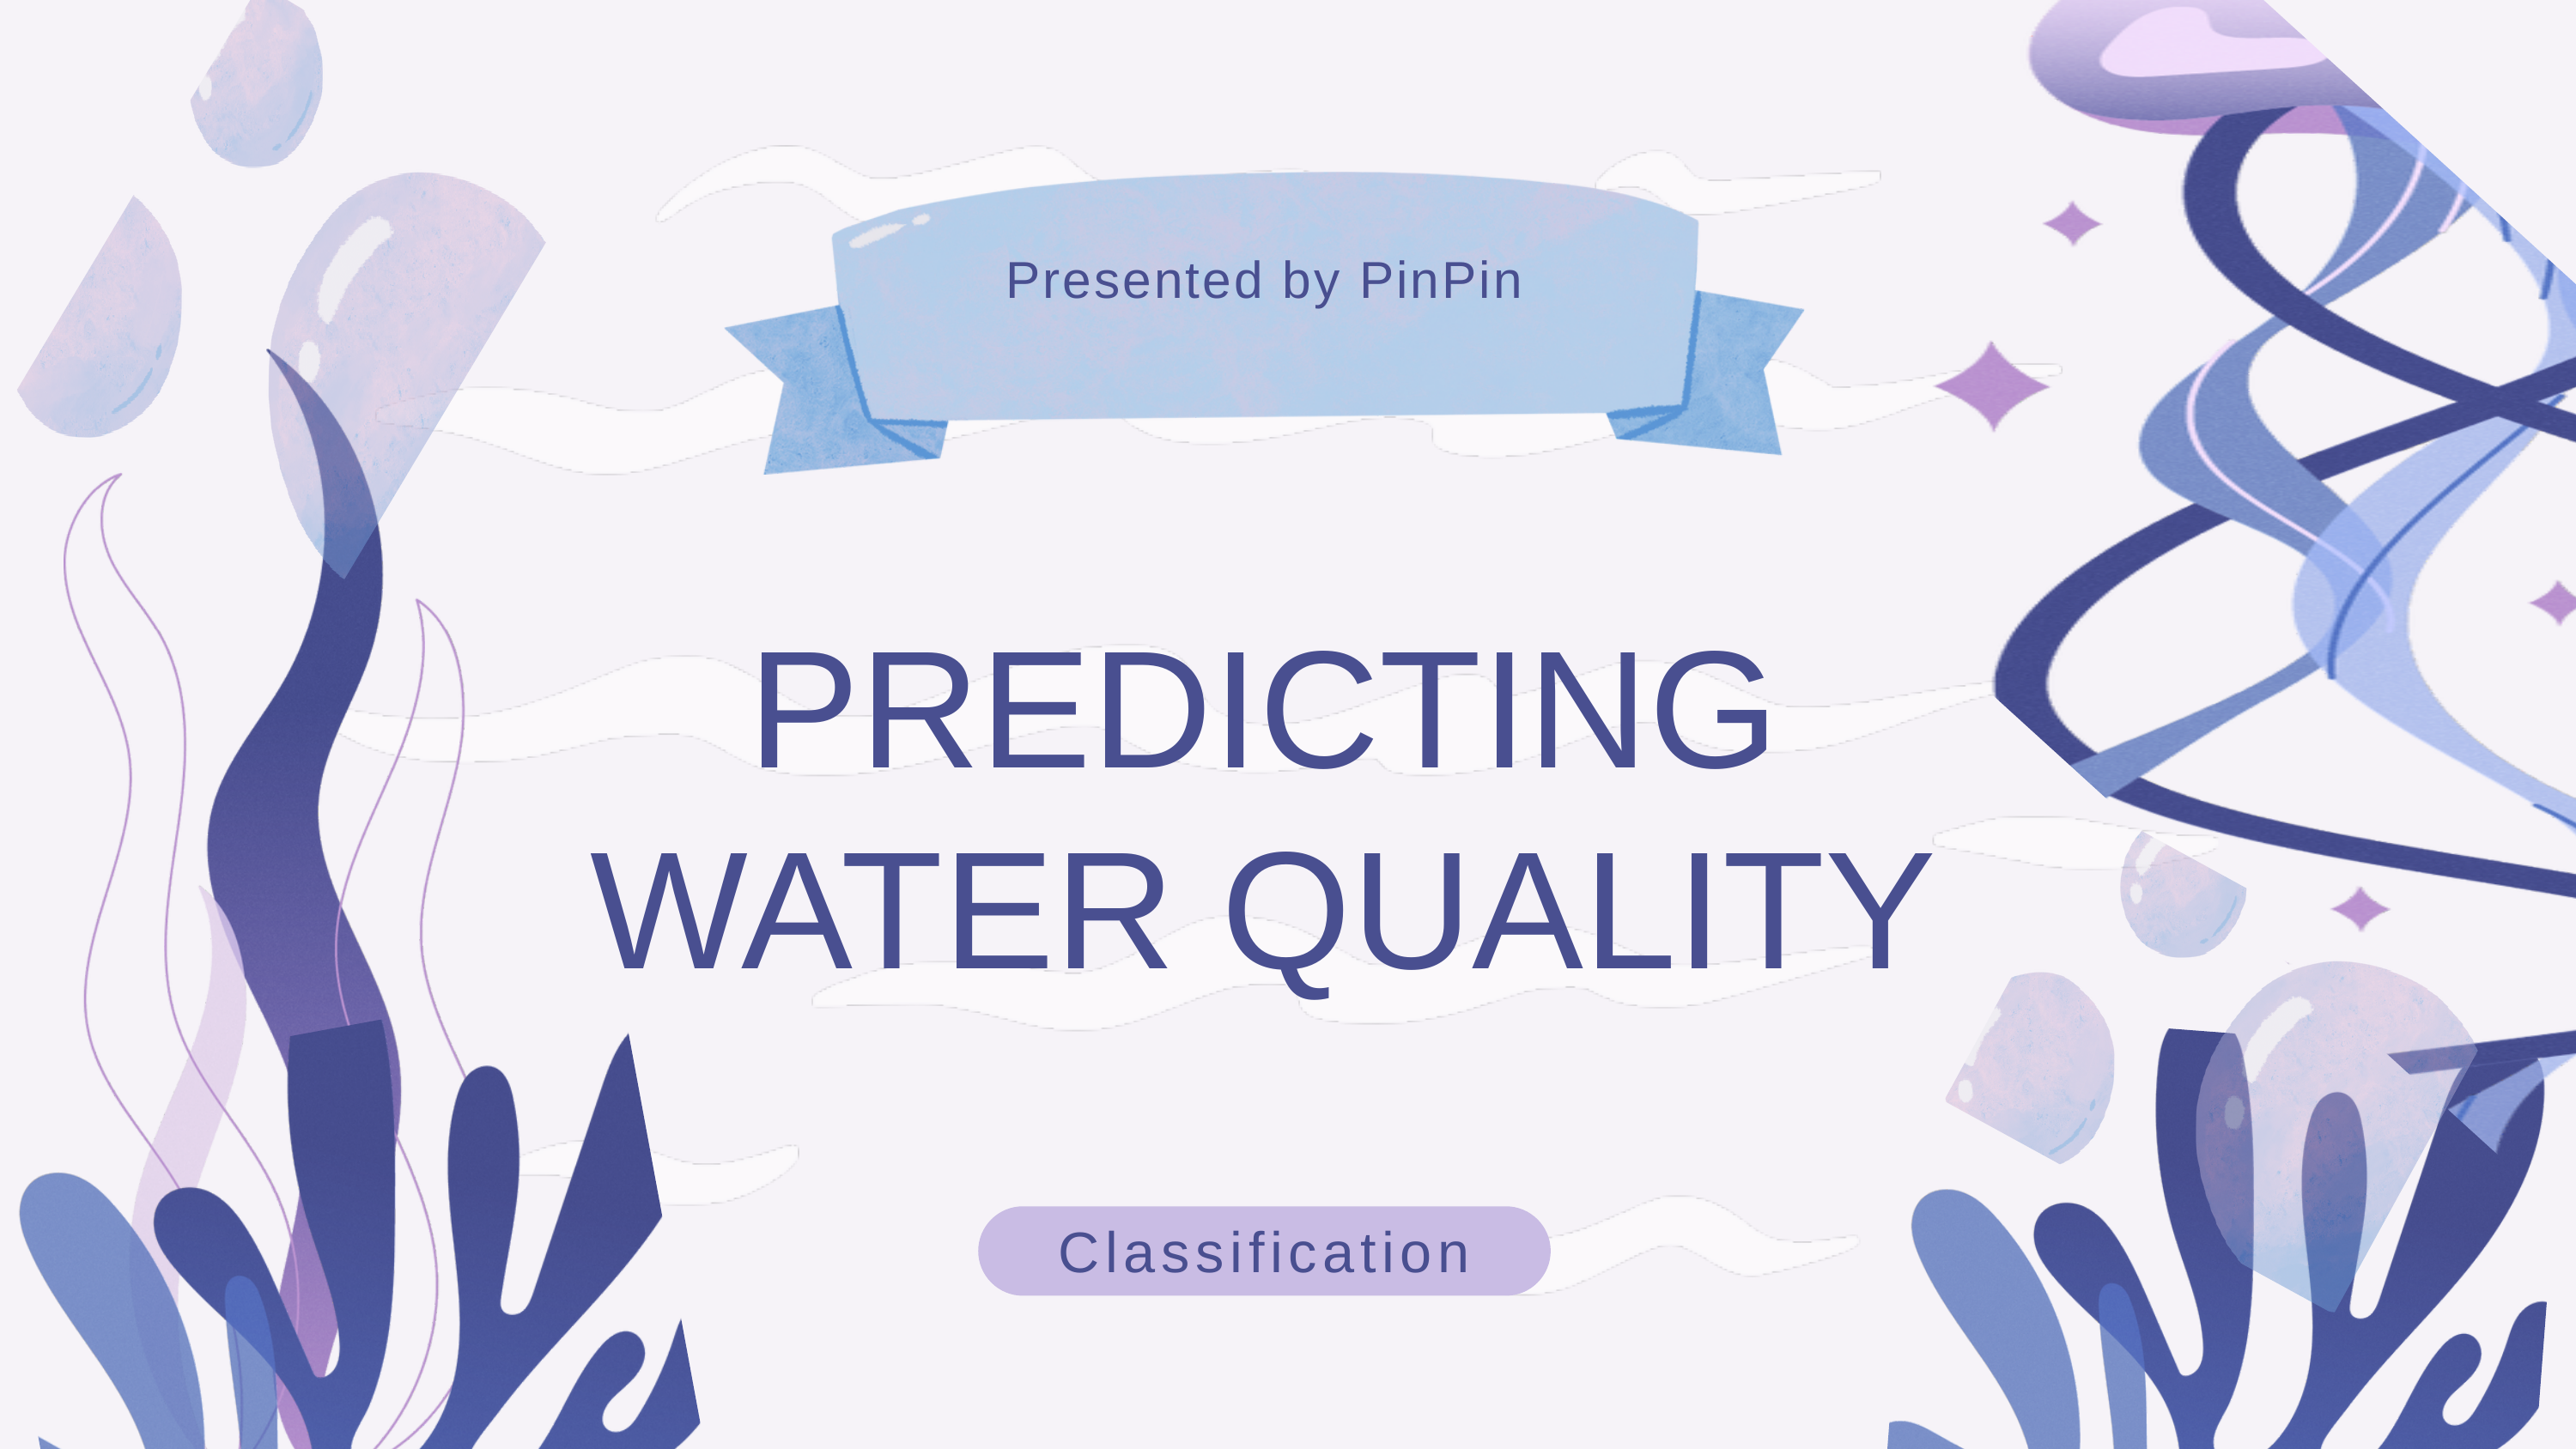

Presented by PinPin

PREDICTING WATER QUALITY

Classification